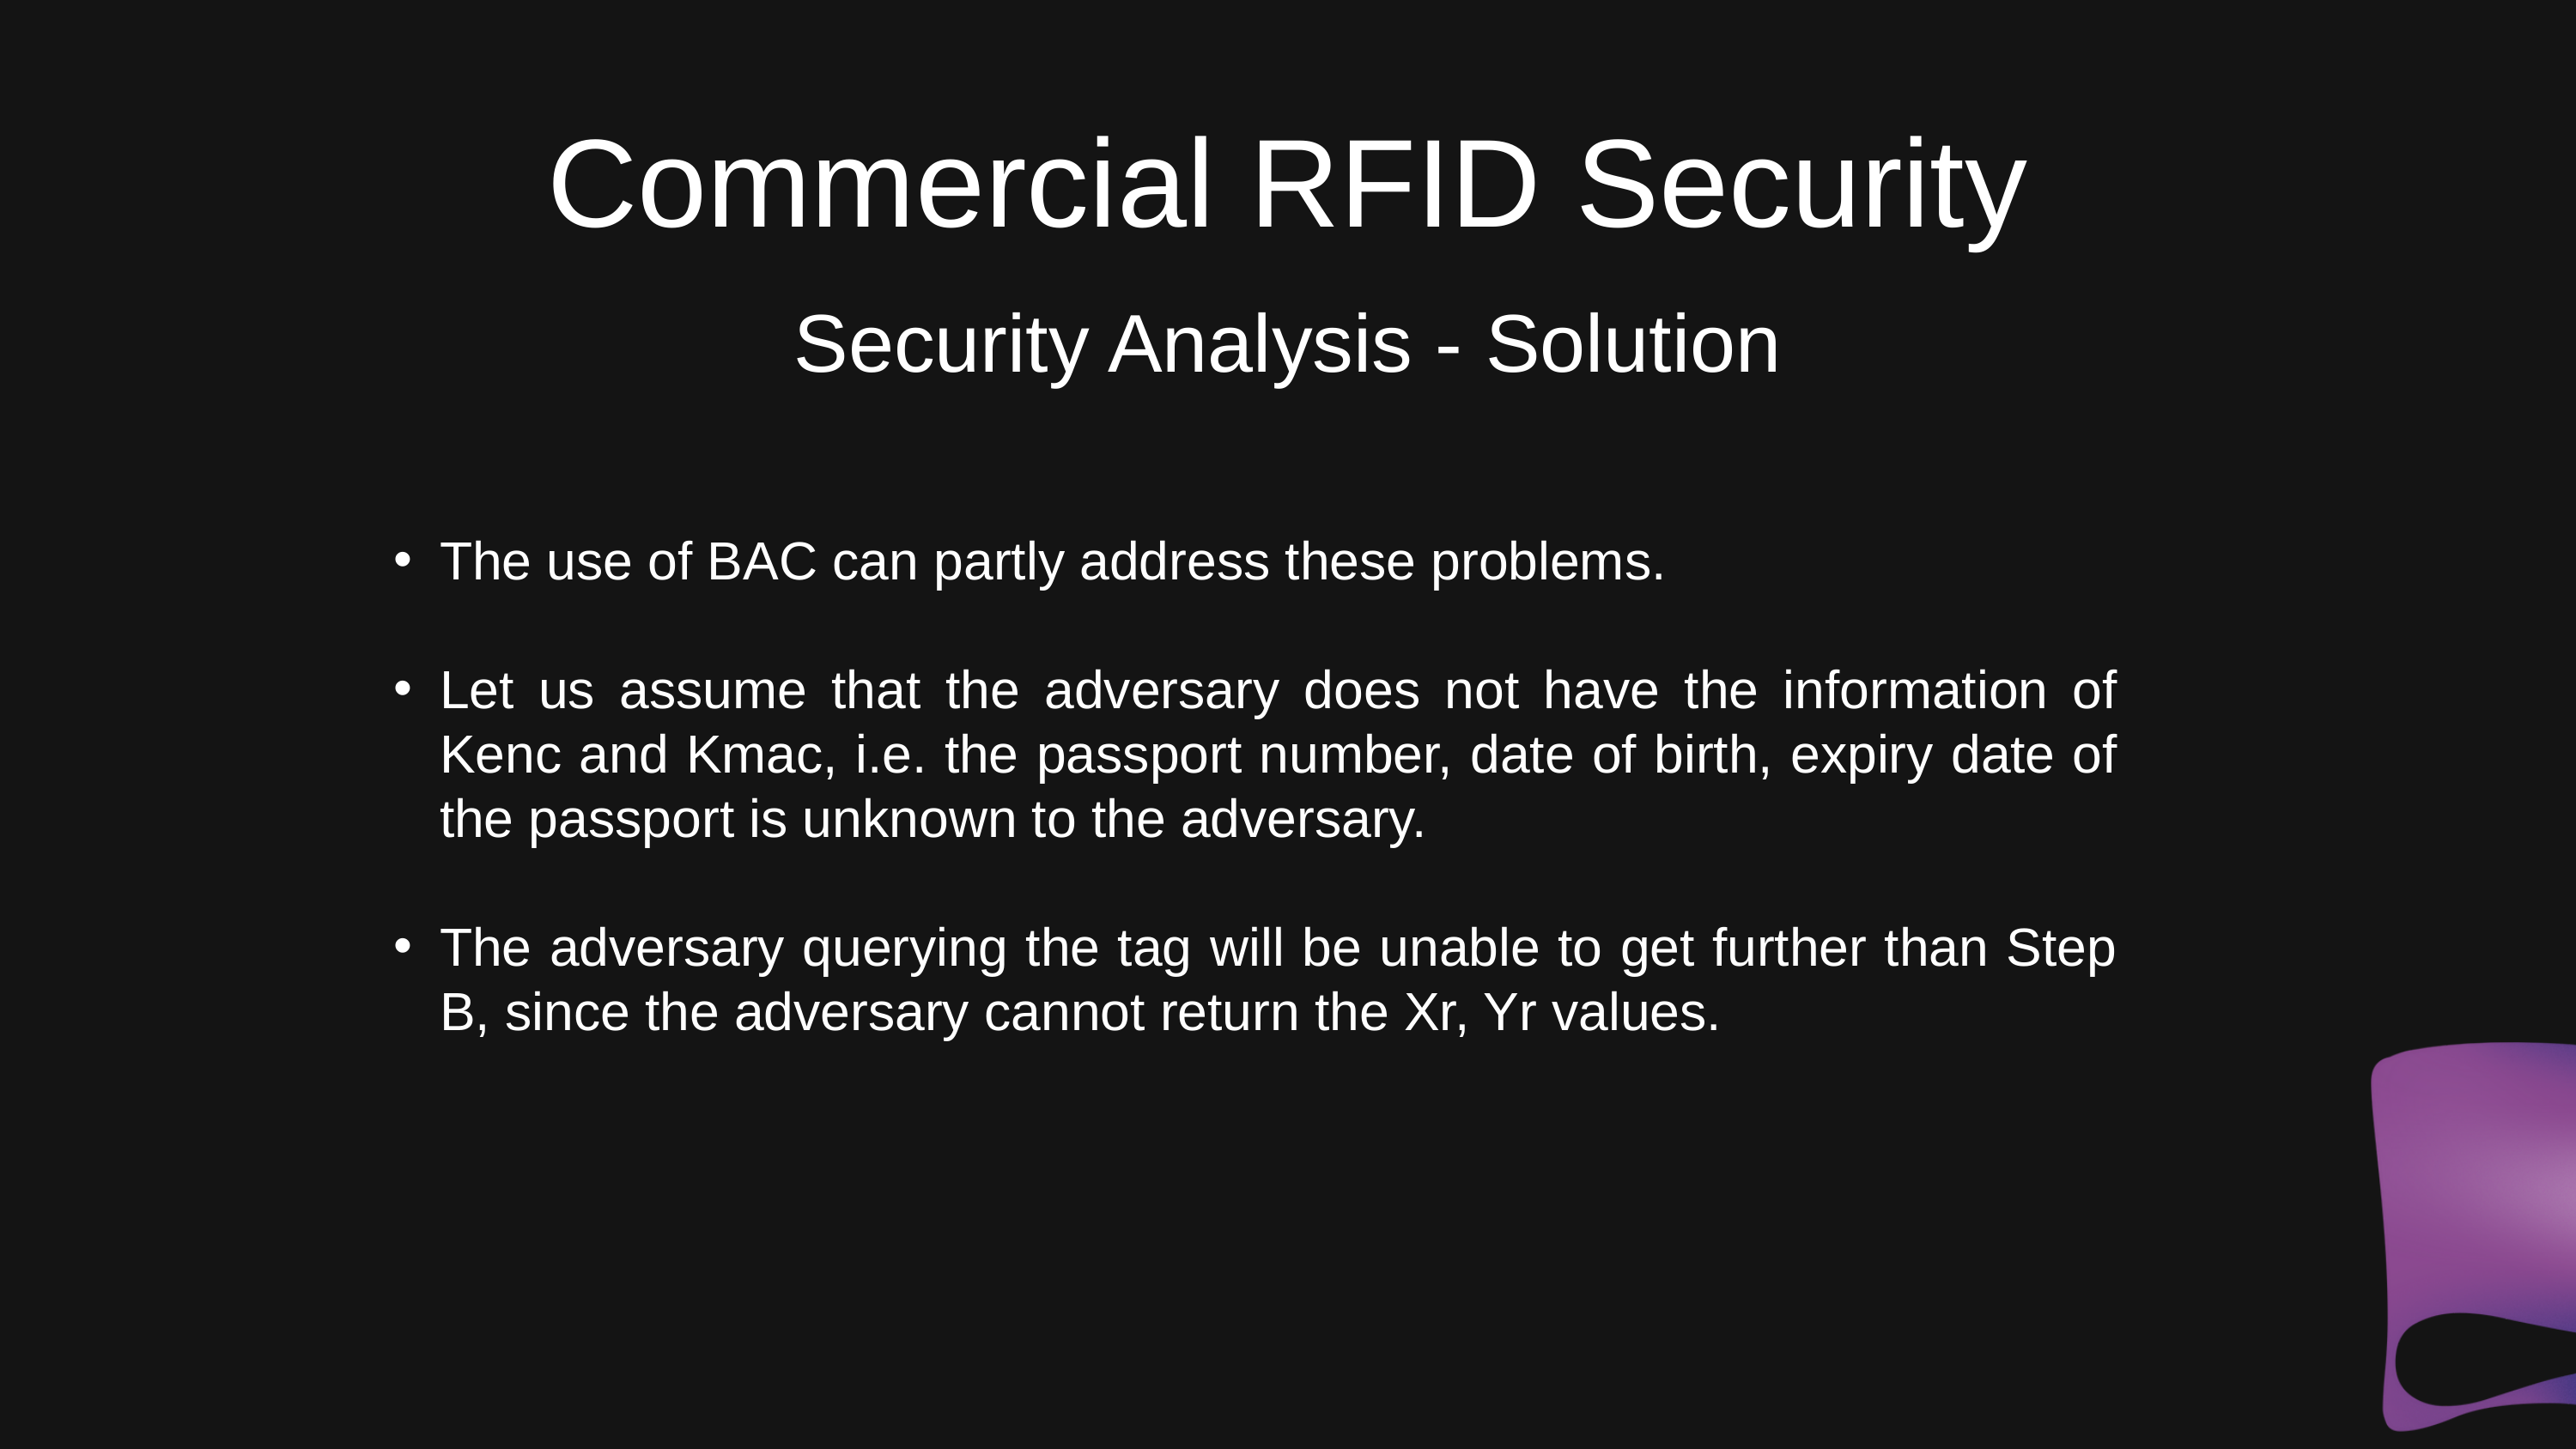

Commercial RFID Security
 Security Analysis - Solution
The use of BAC can partly address these problems.

Let us assume that the adversary does not have the information of Kenc and Kmac, i.e. the passport number, date of birth, expiry date of the passport is unknown to the adversary.

The adversary querying the tag will be unable to get further than Step B, since the adversary cannot return the Xr, Yr values.